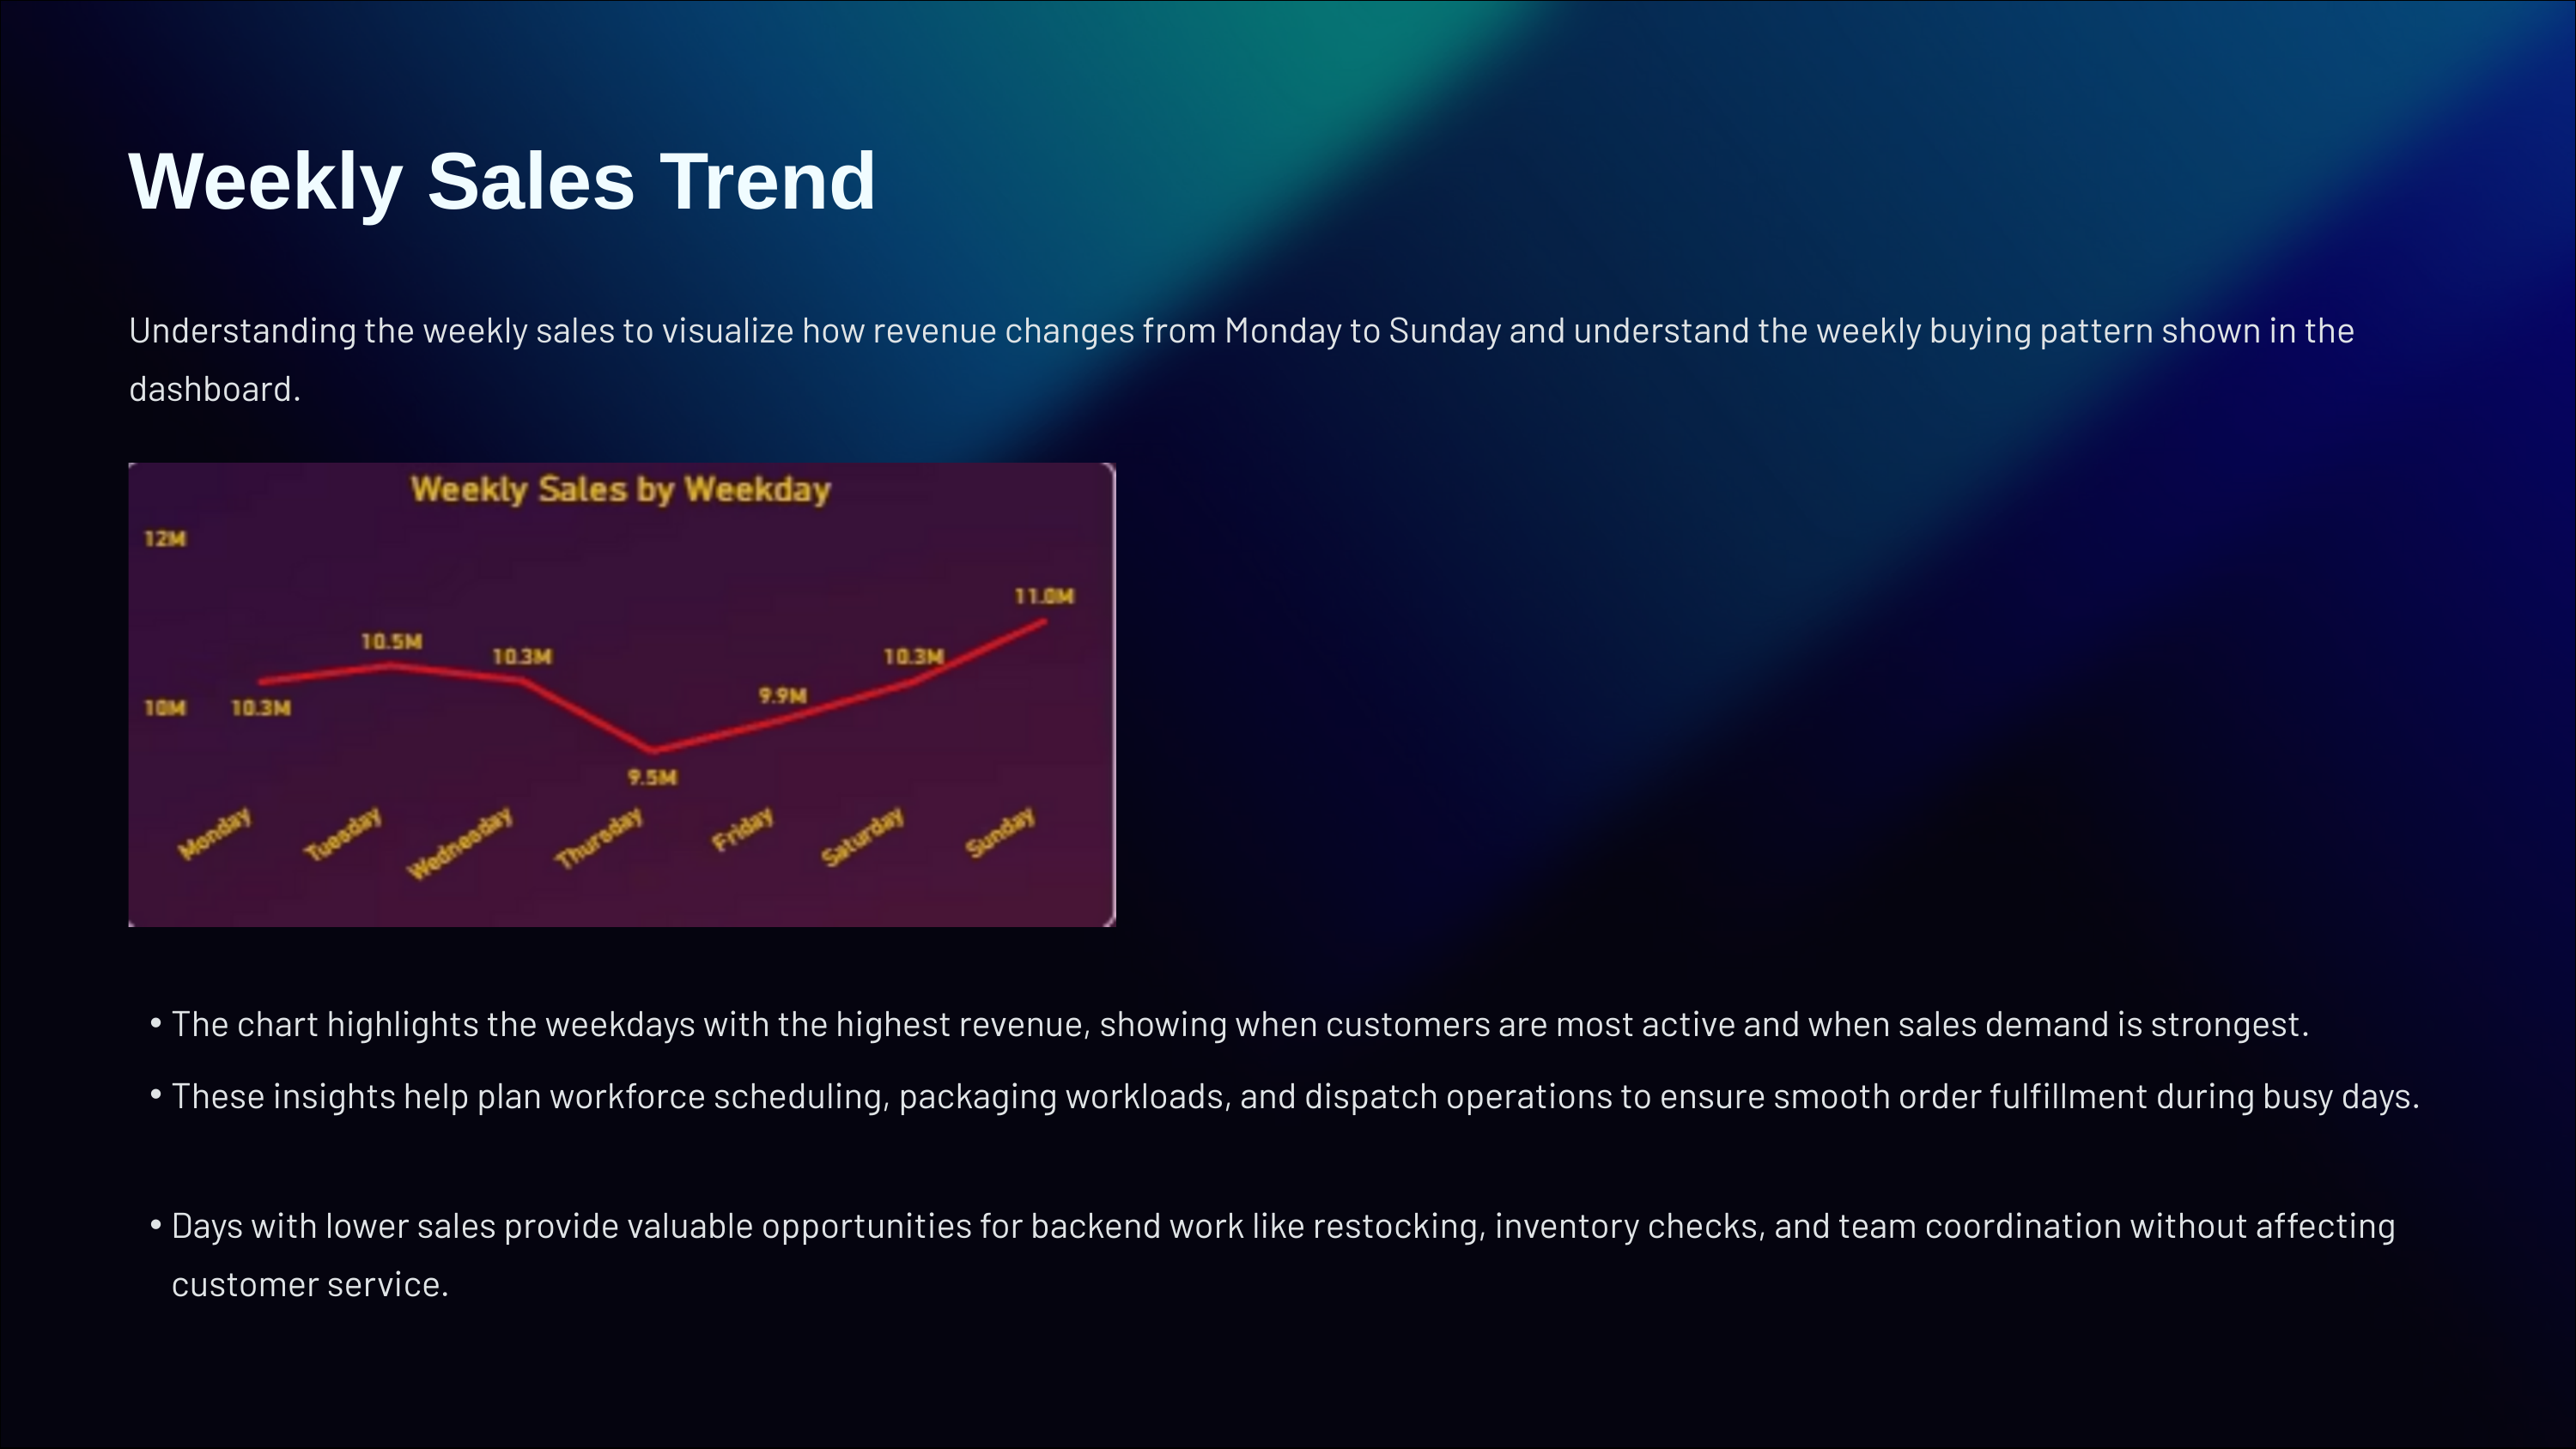

Weekly Sales Trend
Understanding the weekly sales to visualize how revenue changes from Monday to Sunday and understand the weekly buying pattern shown in the dashboard.

The chart highlights the weekdays with the highest revenue, showing when customers are most active and when sales demand is strongest.
These insights help plan workforce scheduling, packaging workloads, and dispatch operations to ensure smooth order fulfillment during busy days.
Days with lower sales provide valuable opportunities for backend work like restocking, inventory checks, and team coordination without affecting customer service.